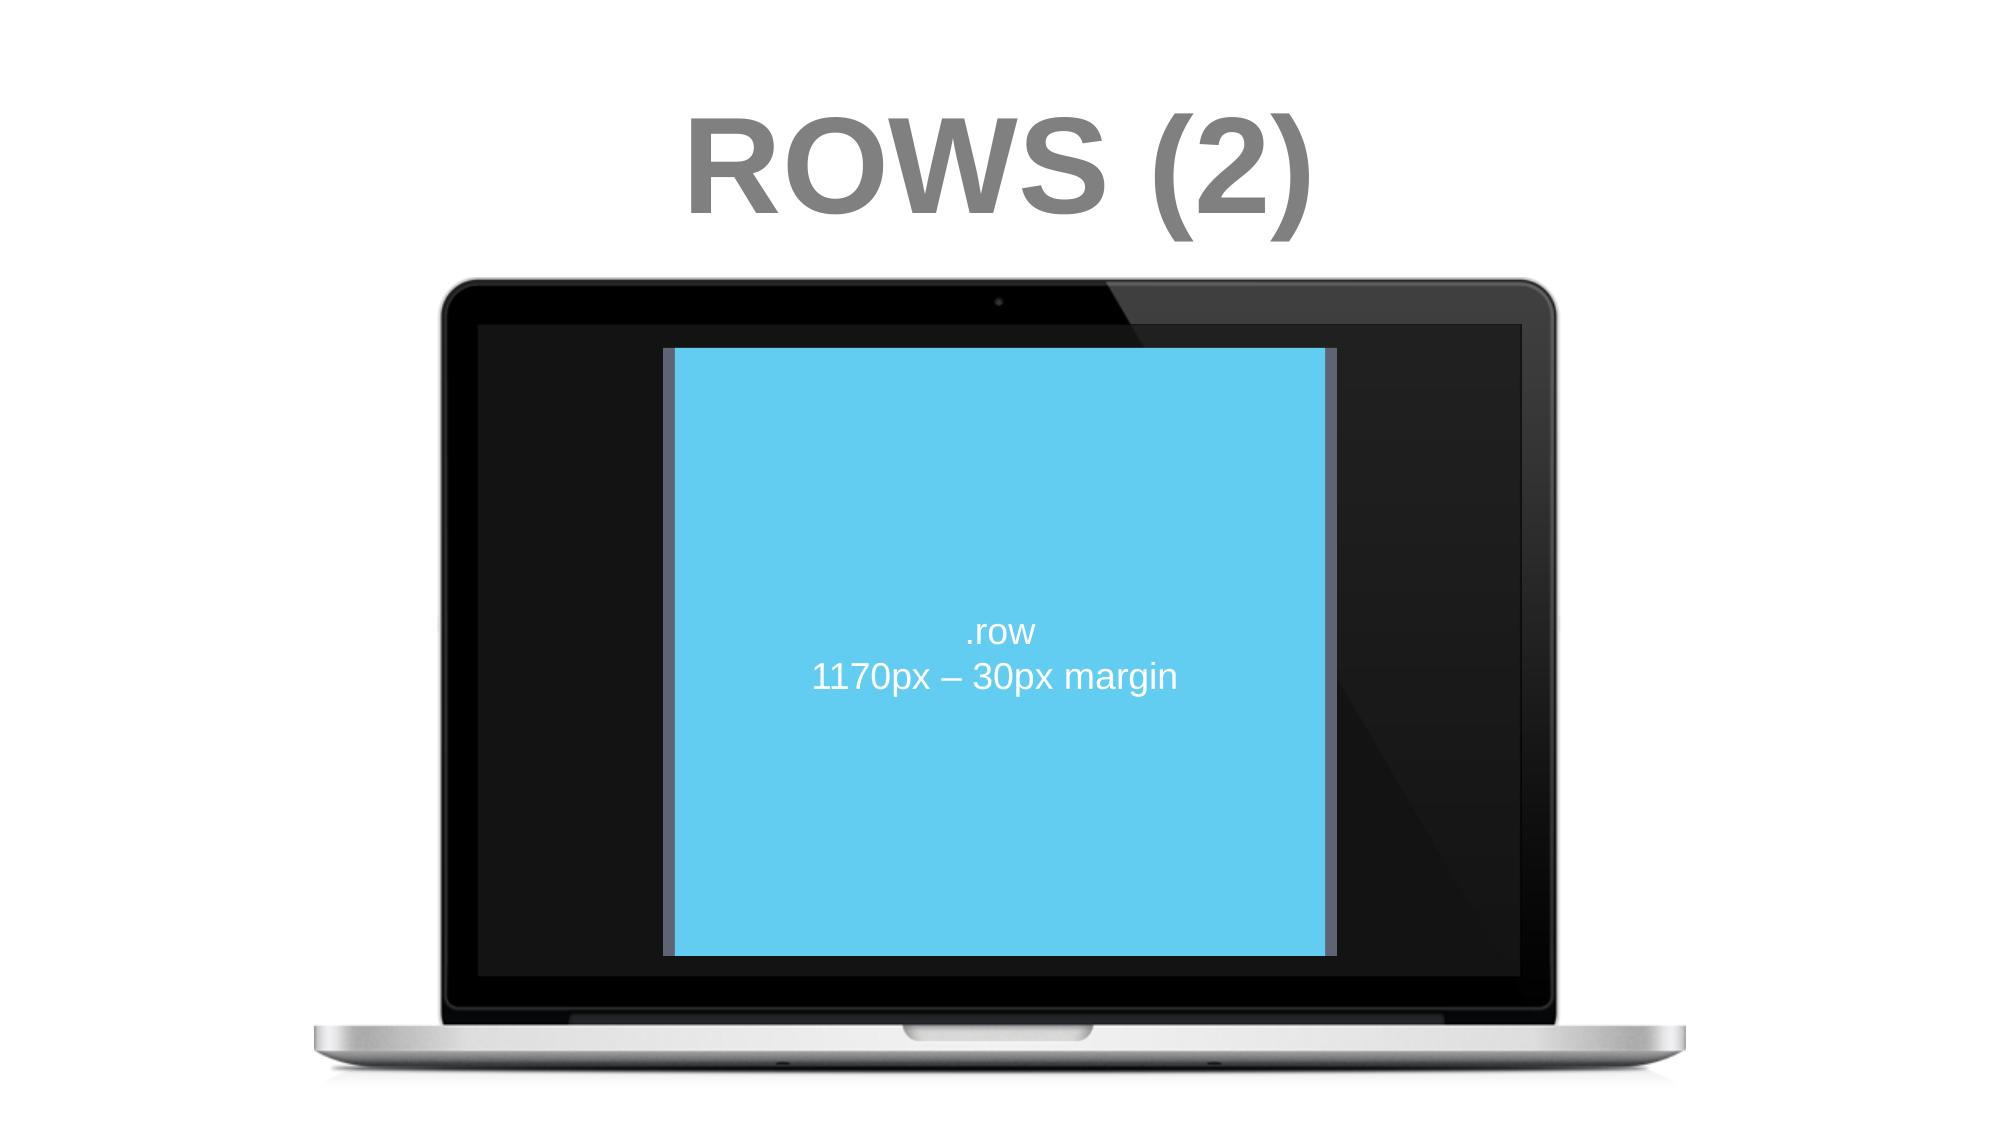

# ROWS (2)

.row
1170px – 30px margin